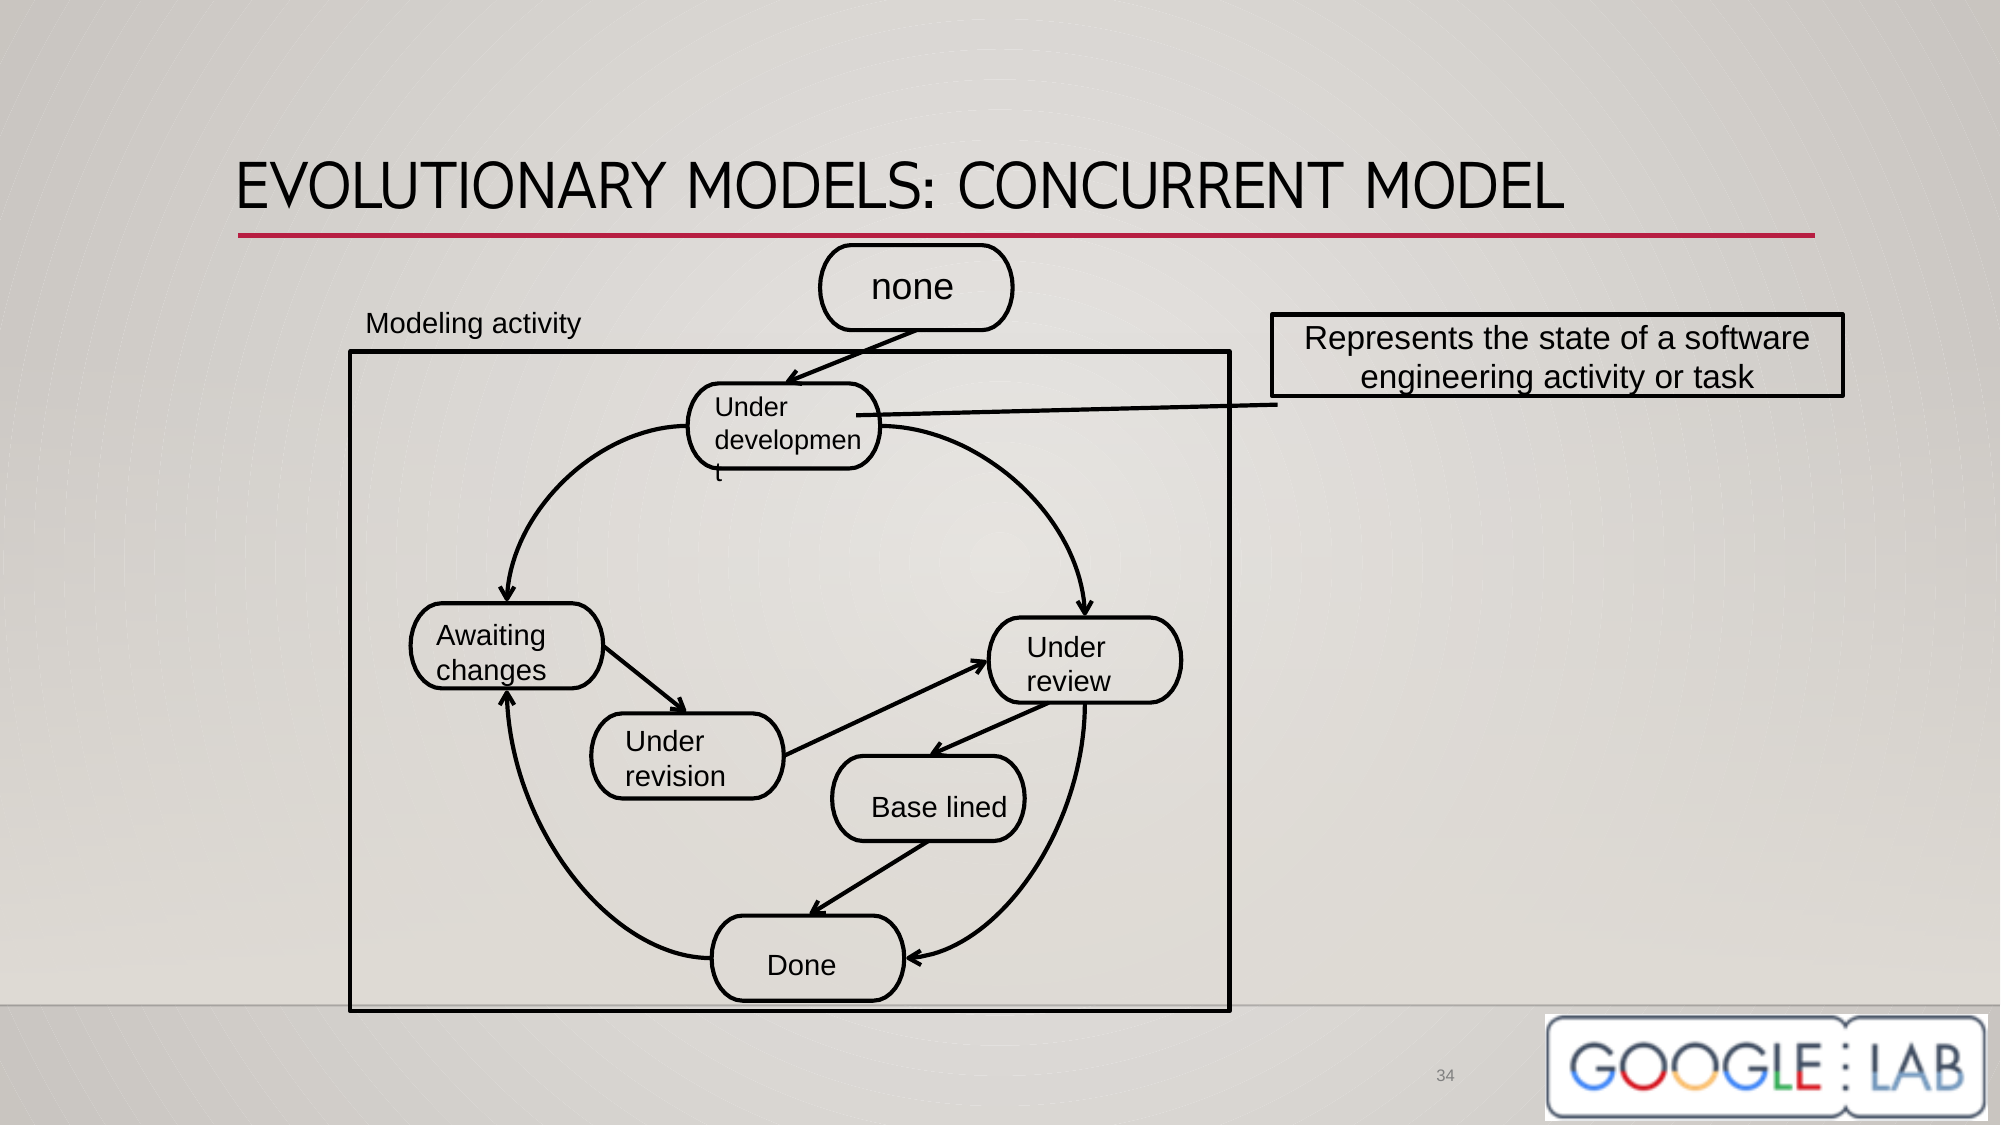

# EVOLUTIONARY MODELS: CONCURRENT MODEL

none
Modeling activity
Represents the state of a software engineering activity or task

Under development
Awaiting changes
Under review
Under revision
Base lined
Done
34